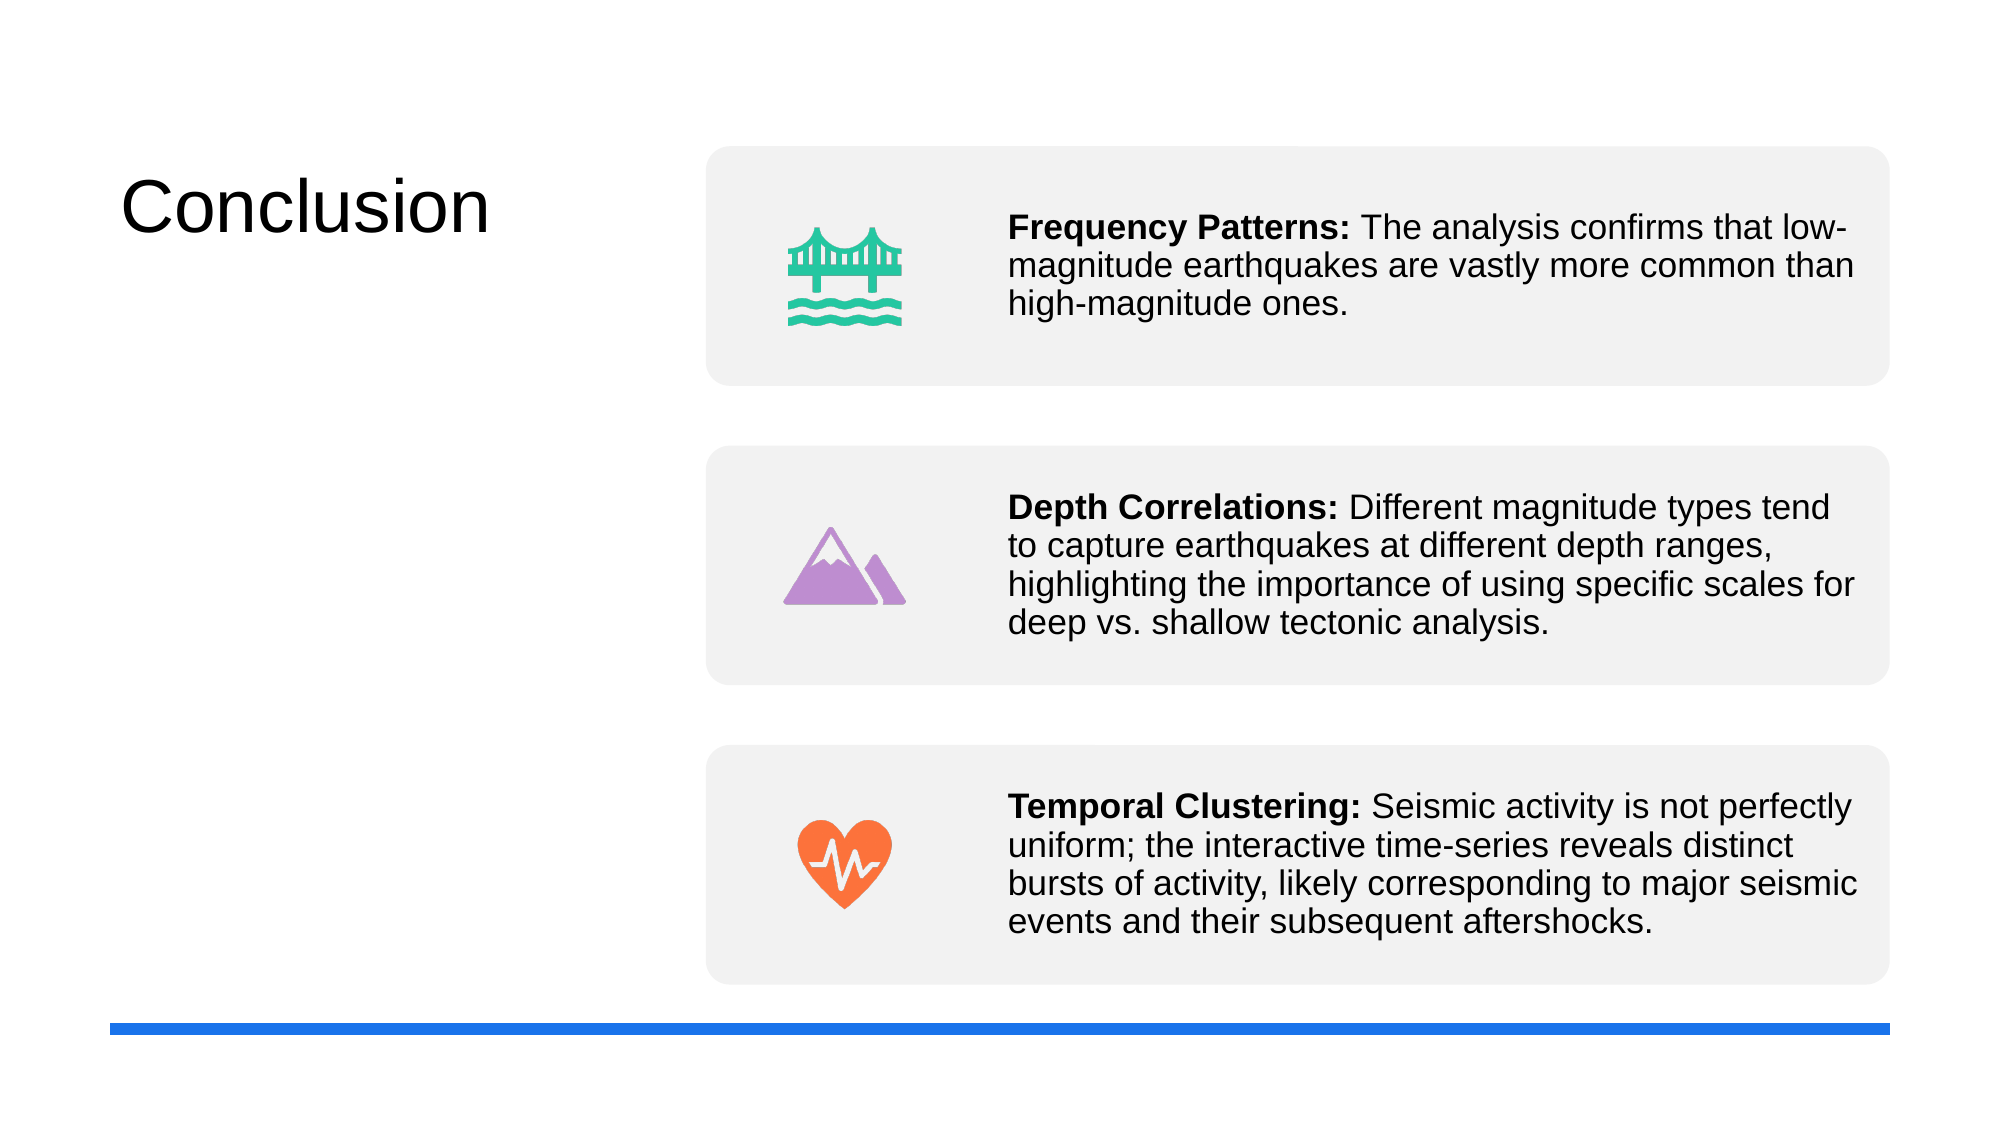

Frequency Patterns: The analysis confirms that low-magnitude earthquakes are vastly more common than high-magnitude ones.
Depth Correlations: Different magnitude types tend to capture earthquakes at different depth ranges, highlighting the importance of using specific scales for deep vs. shallow tectonic analysis.
Temporal Clustering: Seismic activity is not perfectly uniform; the interactive time-series reveals distinct bursts of activity, likely corresponding to major seismic events and their subsequent aftershocks.
# Conclusion